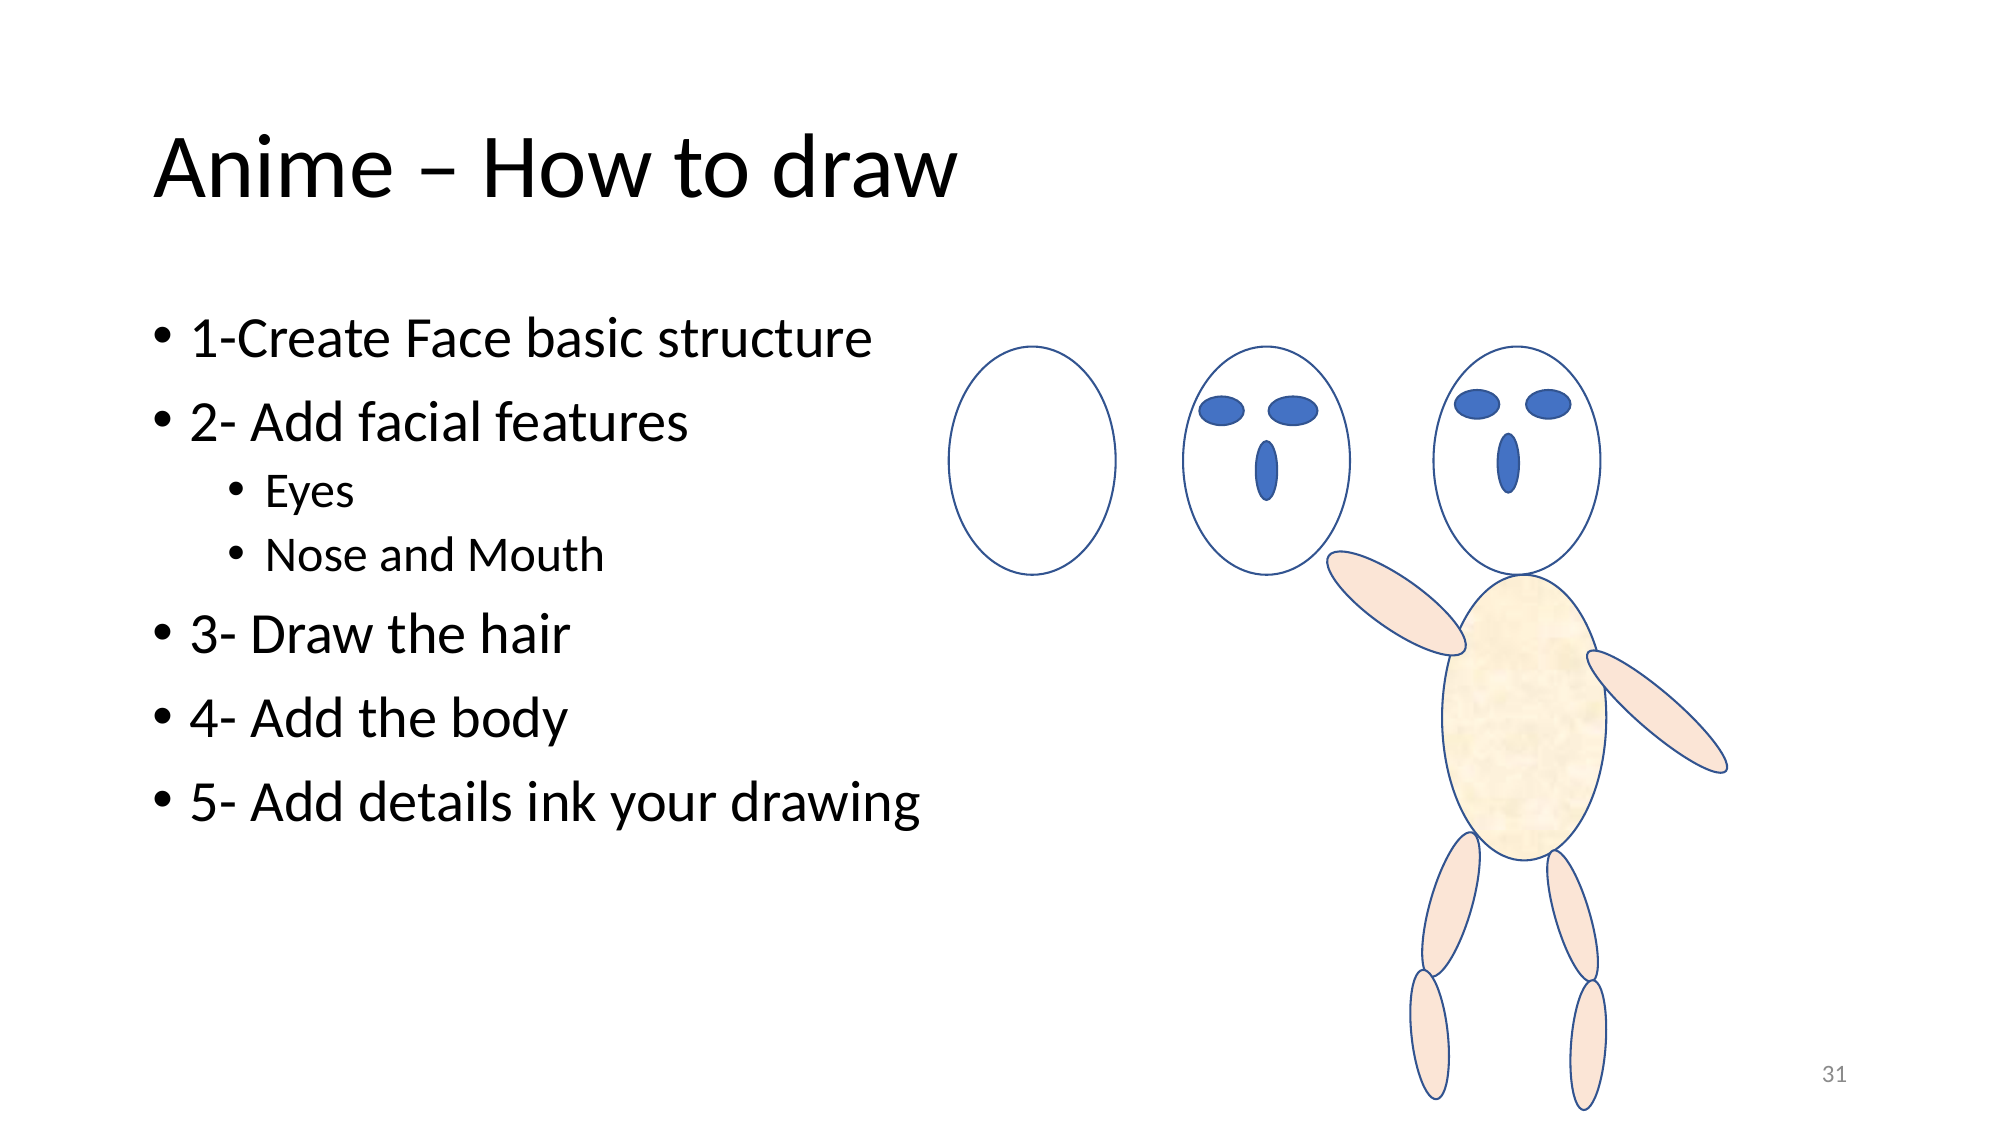

# Anime – How to draw
1-Create Face basic structure
2- Add facial features
Eyes
Nose and Mouth
3- Draw the hair
4- Add the body
5- Add details ink your drawing

31